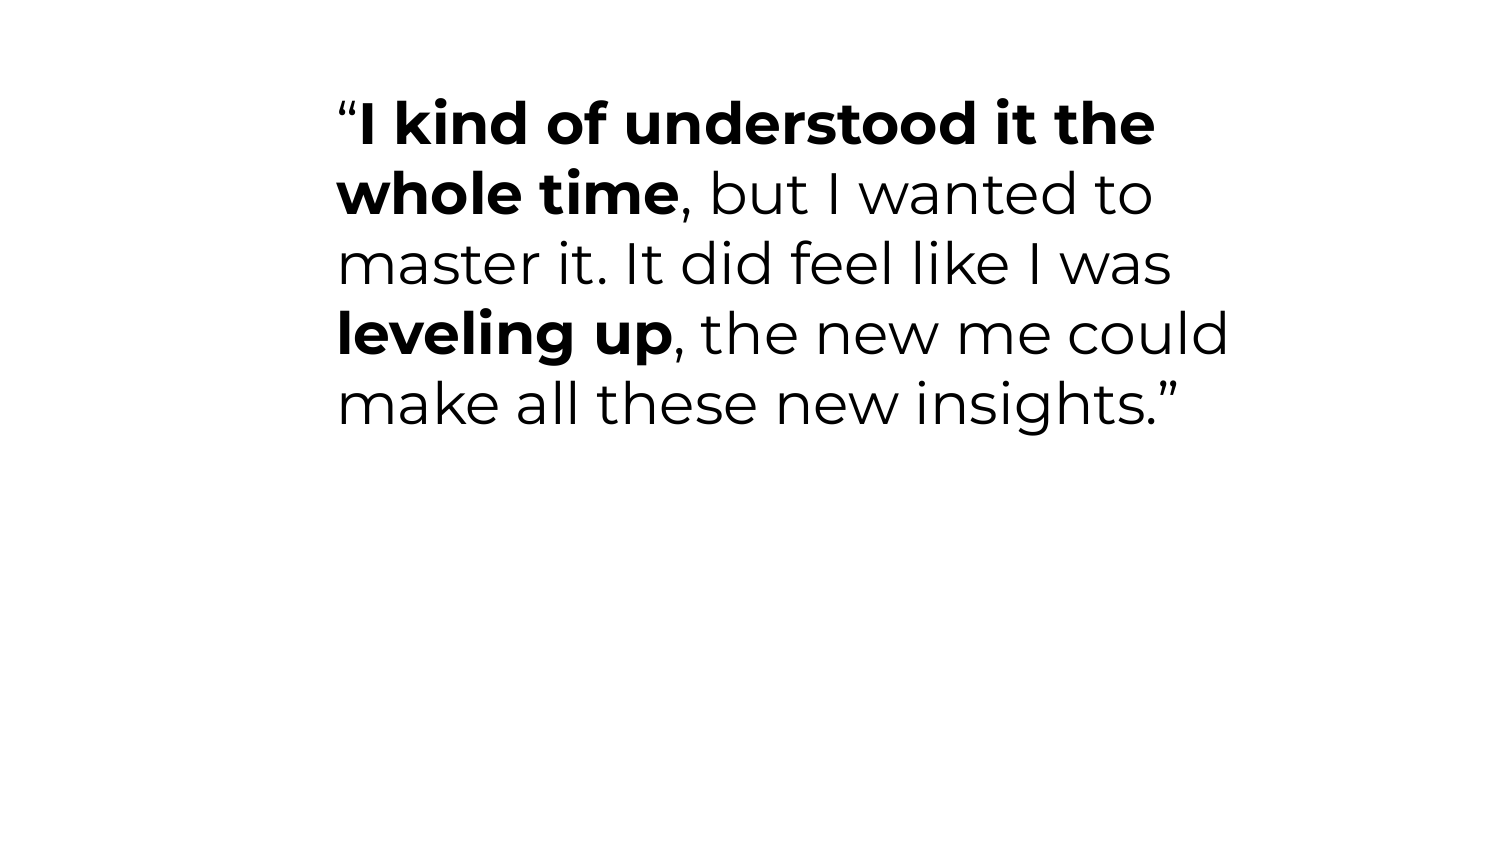

# “I kind of understood it the whole time, but I wanted to master it. It did feel like I was leveling up, the new me could make all these new insights.”